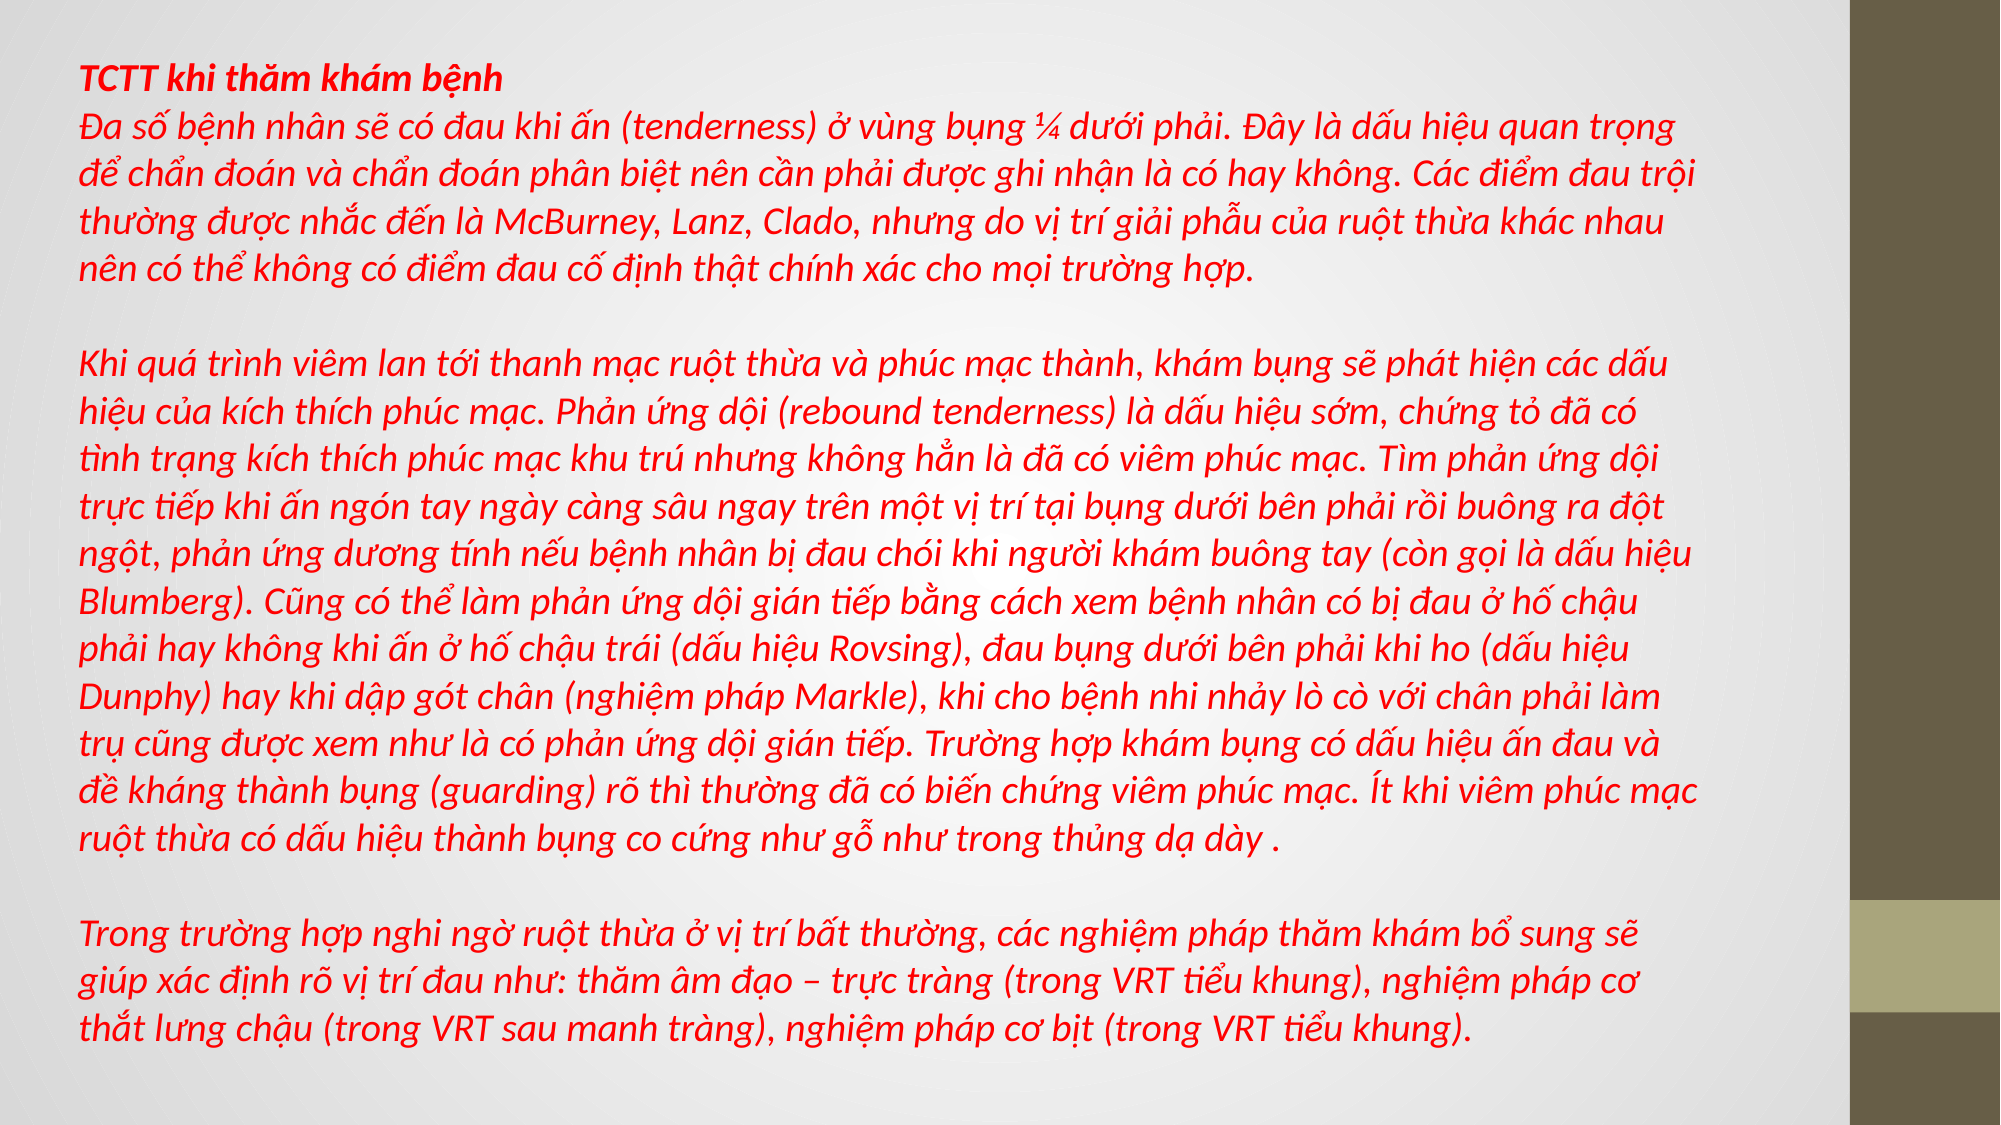

TCTT khi thăm khám bệnh
Đa số bệnh nhân sẽ có đau khi ấn (tenderness) ở vùng bụng ¼ dưới phải. Đây là dấu hiệu quan trọng để chẩn đoán và chẩn đoán phân biệt nên cần phải được ghi nhận là có hay không. Các điểm đau trội thường được nhắc đến là McBurney, Lanz, Clado, nhưng do vị trí giải phẫu của ruột thừa khác nhau nên có thể không có điểm đau cố định thật chính xác cho mọi trường hợp.

Khi quá trình viêm lan tới thanh mạc ruột thừa và phúc mạc thành, khám bụng sẽ phát hiện các dấu hiệu của kích thích phúc mạc. Phản ứng dội (rebound tenderness) là dấu hiệu sớm, chứng tỏ đã có tình trạng kích thích phúc mạc khu trú nhưng không hẳn là đã có viêm phúc mạc. Tìm phản ứng dội trực tiếp khi ấn ngón tay ngày càng sâu ngay trên một vị trí tại bụng dưới bên phải rồi buông ra đột ngột, phản ứng dương tính nếu bệnh nhân bị đau chói khi người khám buông tay (còn gọi là dấu hiệu Blumberg). Cũng có thể làm phản ứng dội gián tiếp bằng cách xem bệnh nhân có bị đau ở hố chậu phải hay không khi ấn ở hố chậu trái (dấu hiệu Rovsing), đau bụng dưới bên phải khi ho (dấu hiệu Dunphy) hay khi dập gót chân (nghiệm pháp Markle), khi cho bệnh nhi nhảy lò cò với chân phải làm trụ cũng được xem như là có phản ứng dội gián tiếp. Trường hợp khám bụng có dấu hiệu ấn đau và đề kháng thành bụng (guarding) rõ thì thường đã có biến chứng viêm phúc mạc. Ít khi viêm phúc mạc ruột thừa có dấu hiệu thành bụng co cứng như gỗ như trong thủng dạ dày .

Trong trường hợp nghi ngờ ruột thừa ở vị trí bất thường, các nghiệm pháp thăm khám bổ sung sẽ giúp xác định rõ vị trí đau như: thăm âm đạo – trực tràng (trong VRT tiểu khung), nghiệm pháp cơ thắt lưng chậu (trong VRT sau manh tràng), nghiệm pháp cơ bịt (trong VRT tiểu khung).